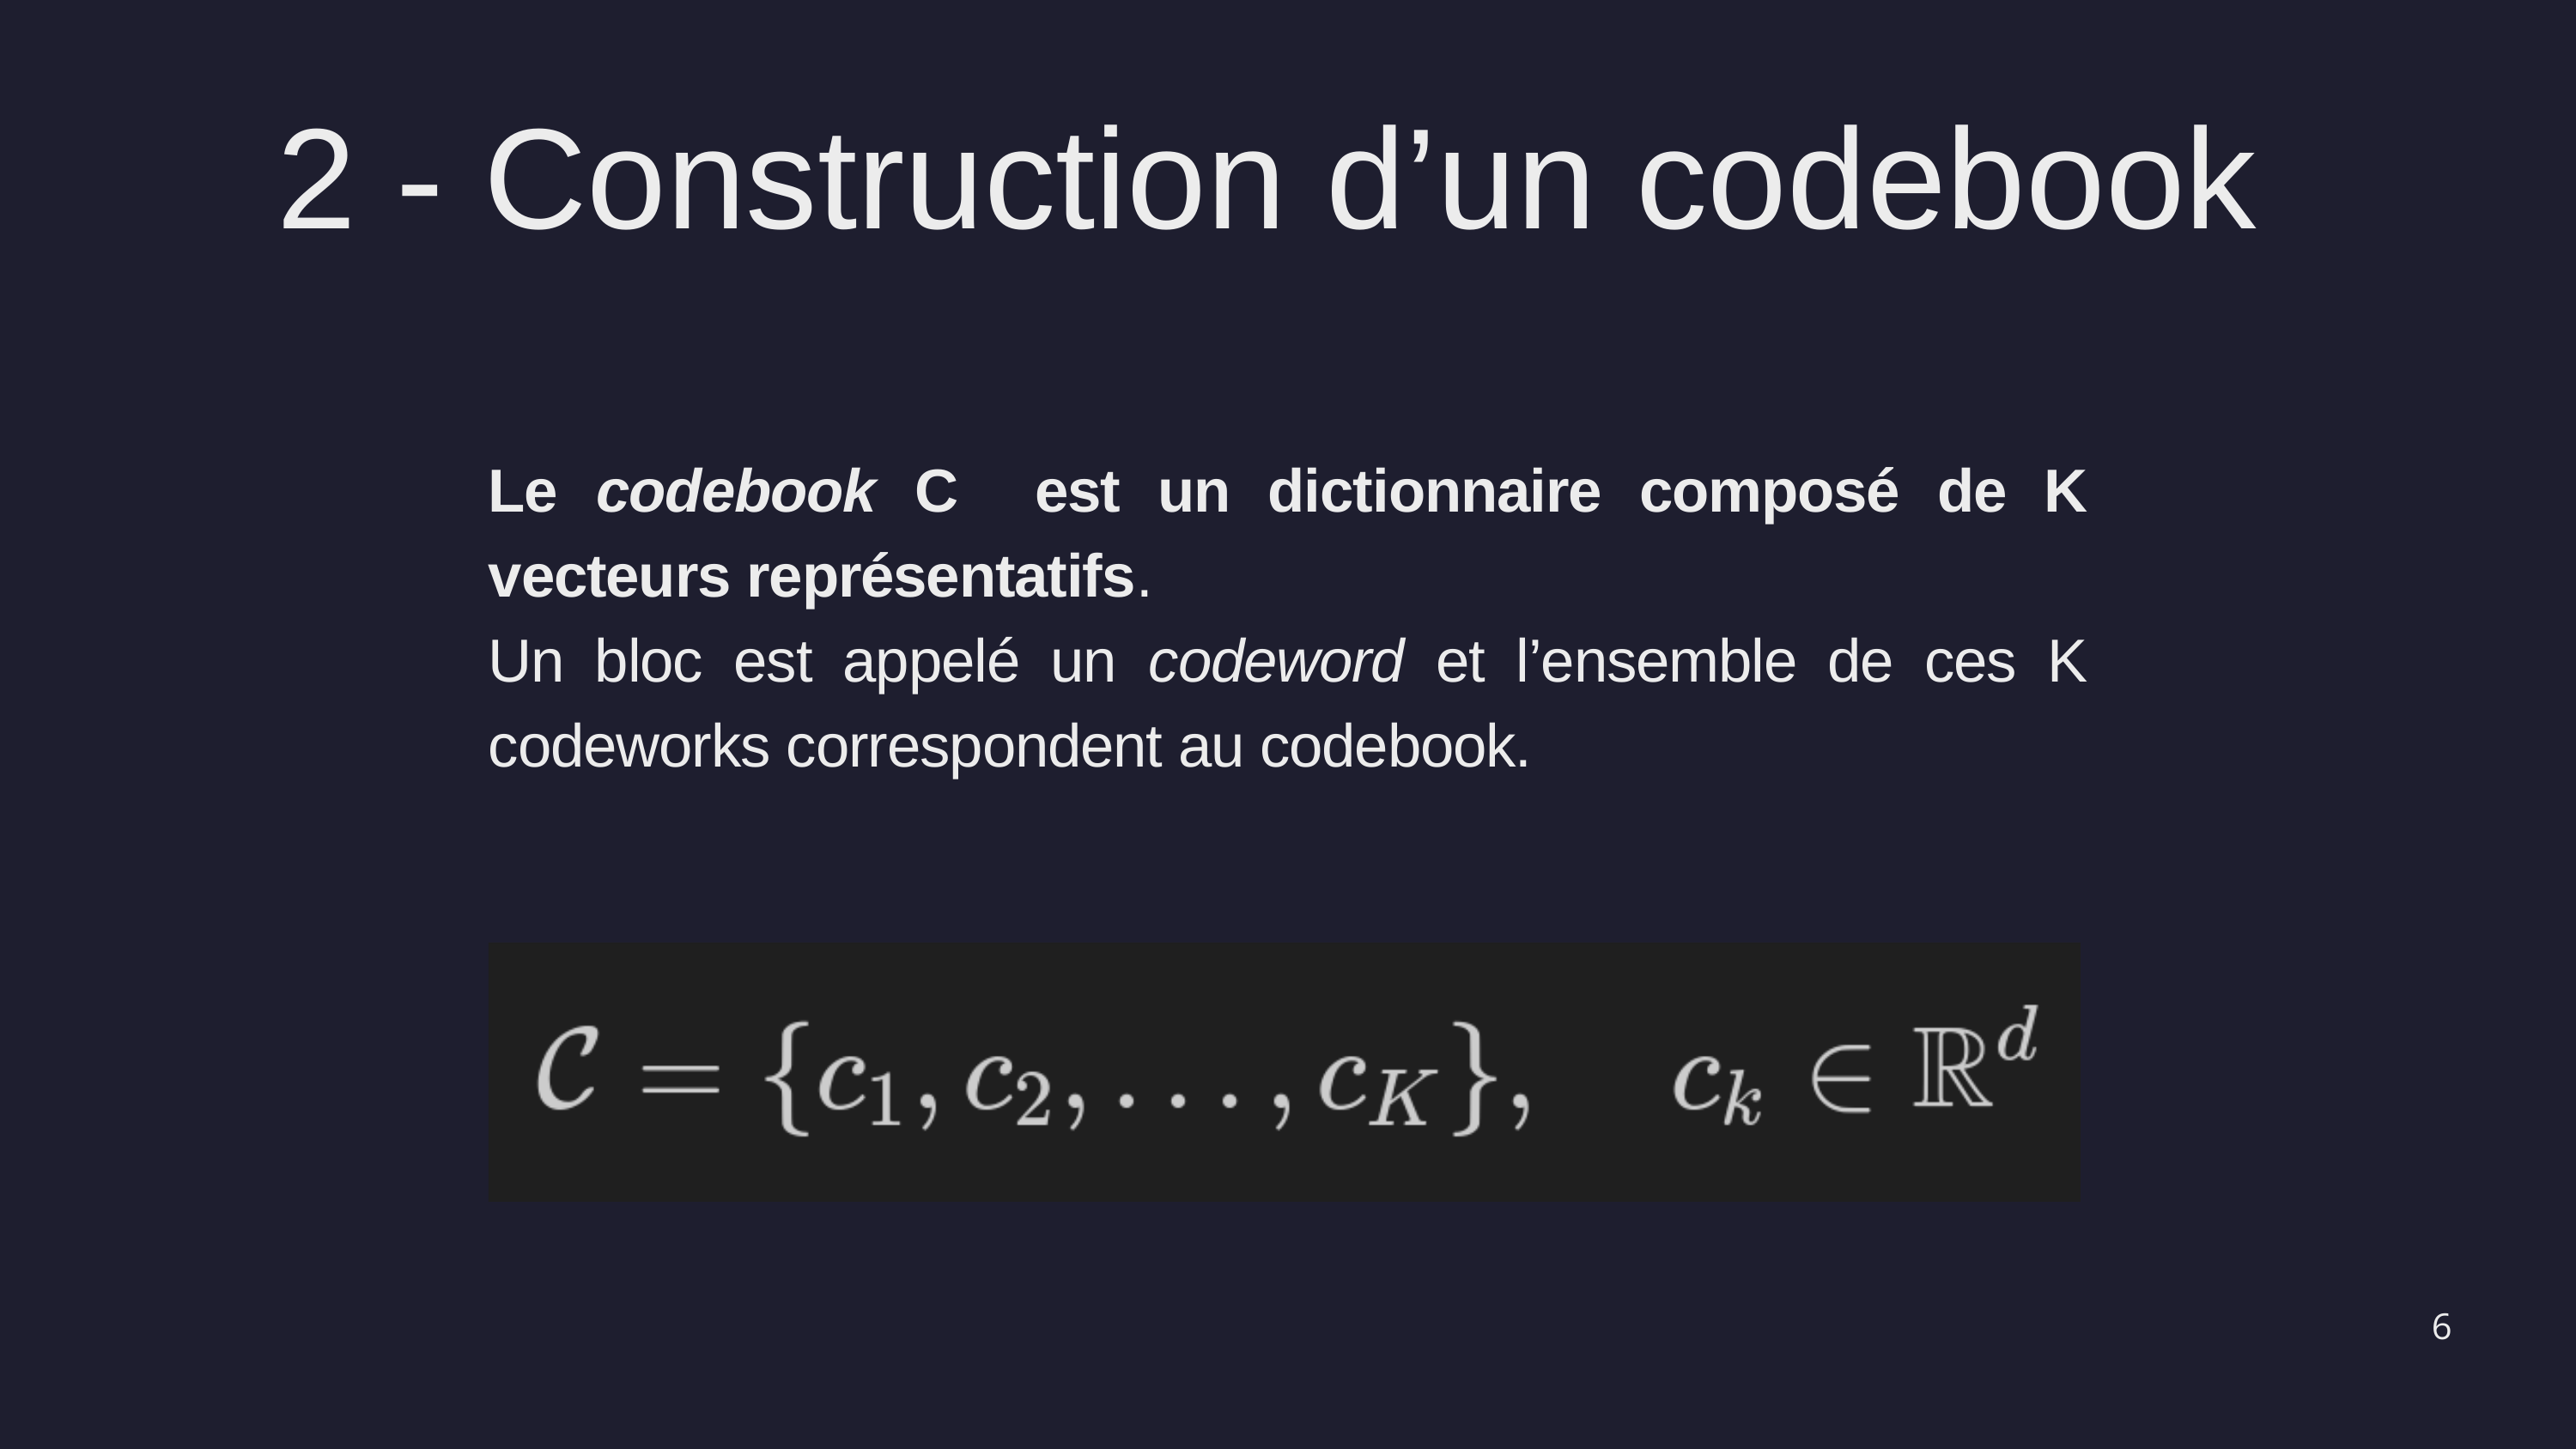

2 - Construction d’un codebook
Le codebook C  est un dictionnaire composé de K vecteurs représentatifs.
Un bloc est appelé un codeword et l’ensemble de ces K codeworks correspondent au codebook.

6